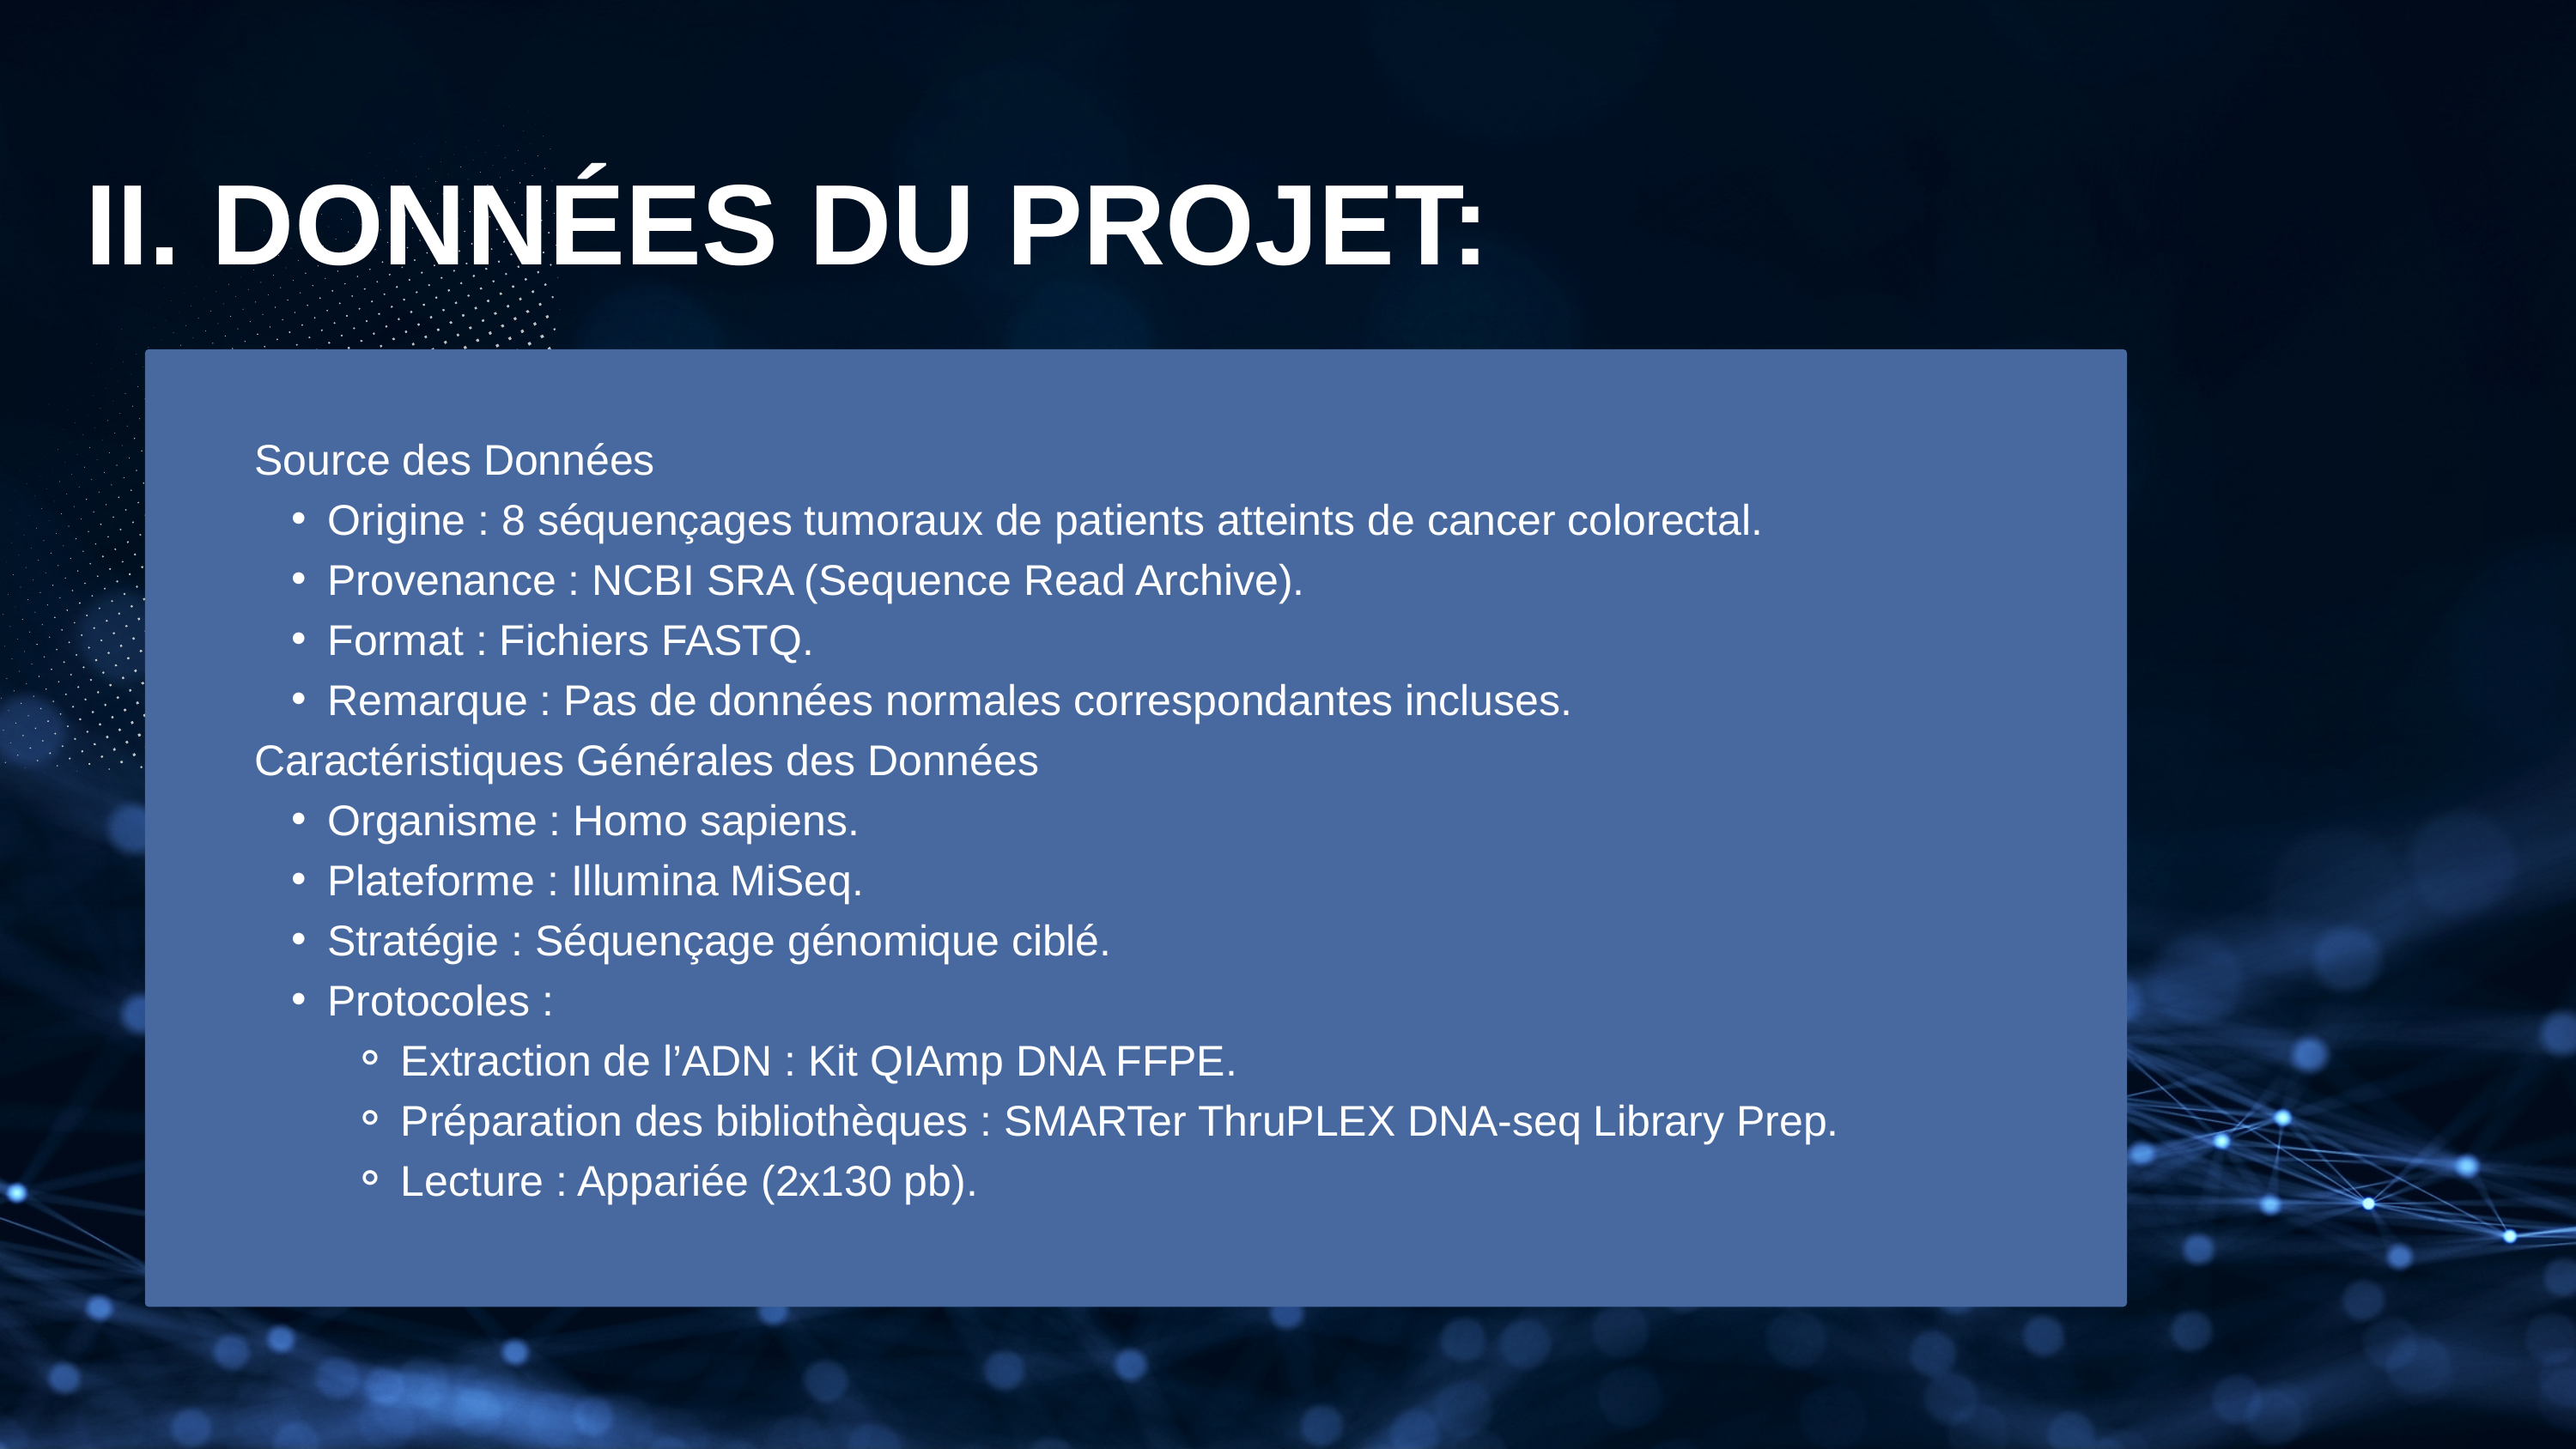

II. DONNÉES DU PROJET:

Source des Données
Origine : 8 séquençages tumoraux de patients atteints de cancer colorectal.
Provenance : NCBI SRA (Sequence Read Archive).
Format : Fichiers FASTQ.
Remarque : Pas de données normales correspondantes incluses.
Caractéristiques Générales des Données
Organisme : Homo sapiens.
Plateforme : Illumina MiSeq.
Stratégie : Séquençage génomique ciblé.
Protocoles :
Extraction de l’ADN : Kit QIAmp DNA FFPE.
Préparation des bibliothèques : SMARTer ThruPLEX DNA-seq Library Prep.
Lecture : Appariée (2x130 pb).

Explore new technologies, market trends, or disruptive forces that could shape the future competitive landscape. Understanding these trends helps you anticipate potential threats and opportunities.